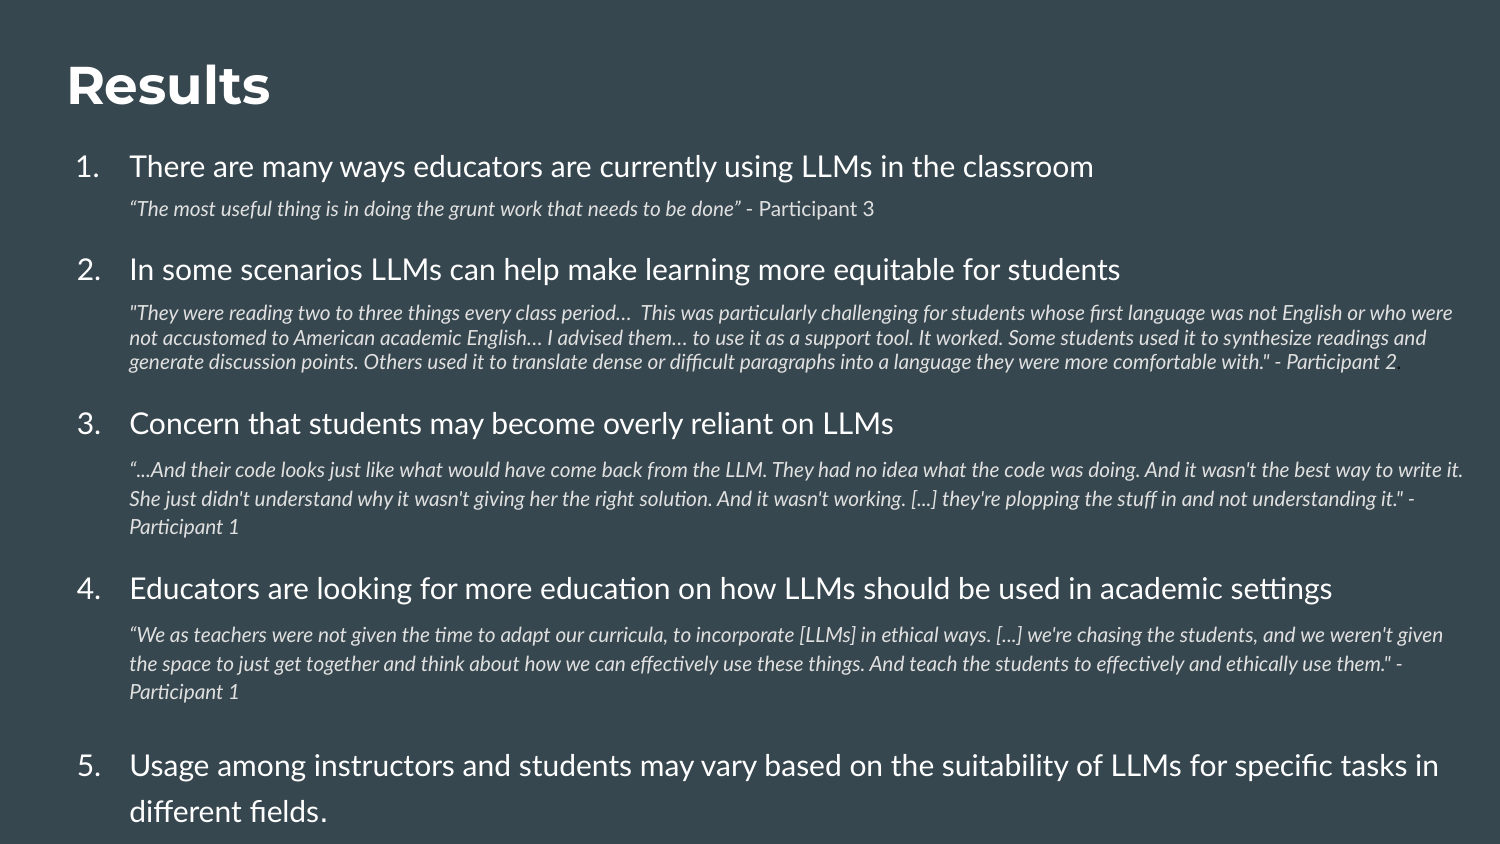

# Results
There are many ways educators are currently using LLMs in the classroom
“The most useful thing is in doing the grunt work that needs to be done” - Participant 3
In some scenarios LLMs can help make learning more equitable for students
"They were reading two to three things every class period…  This was particularly challenging for students whose first language was not English or who were not accustomed to American academic English… I advised them… to use it as a support tool. It worked. Some students used it to synthesize readings and generate discussion points. Others used it to translate dense or difficult paragraphs into a language they were more comfortable with." - Participant 2.
Concern that students may become overly reliant on LLMs
“...And their code looks just like what would have come back from the LLM. They had no idea what the code was doing. And it wasn't the best way to write it. She just didn't understand why it wasn't giving her the right solution. And it wasn't working. [...] they're plopping the stuff in and not understanding it." - Participant 1
Educators are looking for more education on how LLMs should be used in academic settings
“We as teachers were not given the time to adapt our curricula, to incorporate [LLMs] in ethical ways. [...] we're chasing the students, and we weren't given the space to just get together and think about how we can effectively use these things. And teach the students to effectively and ethically use them." - Participant 1
Usage among instructors and students may vary based on the suitability of LLMs for specific tasks in different fields.